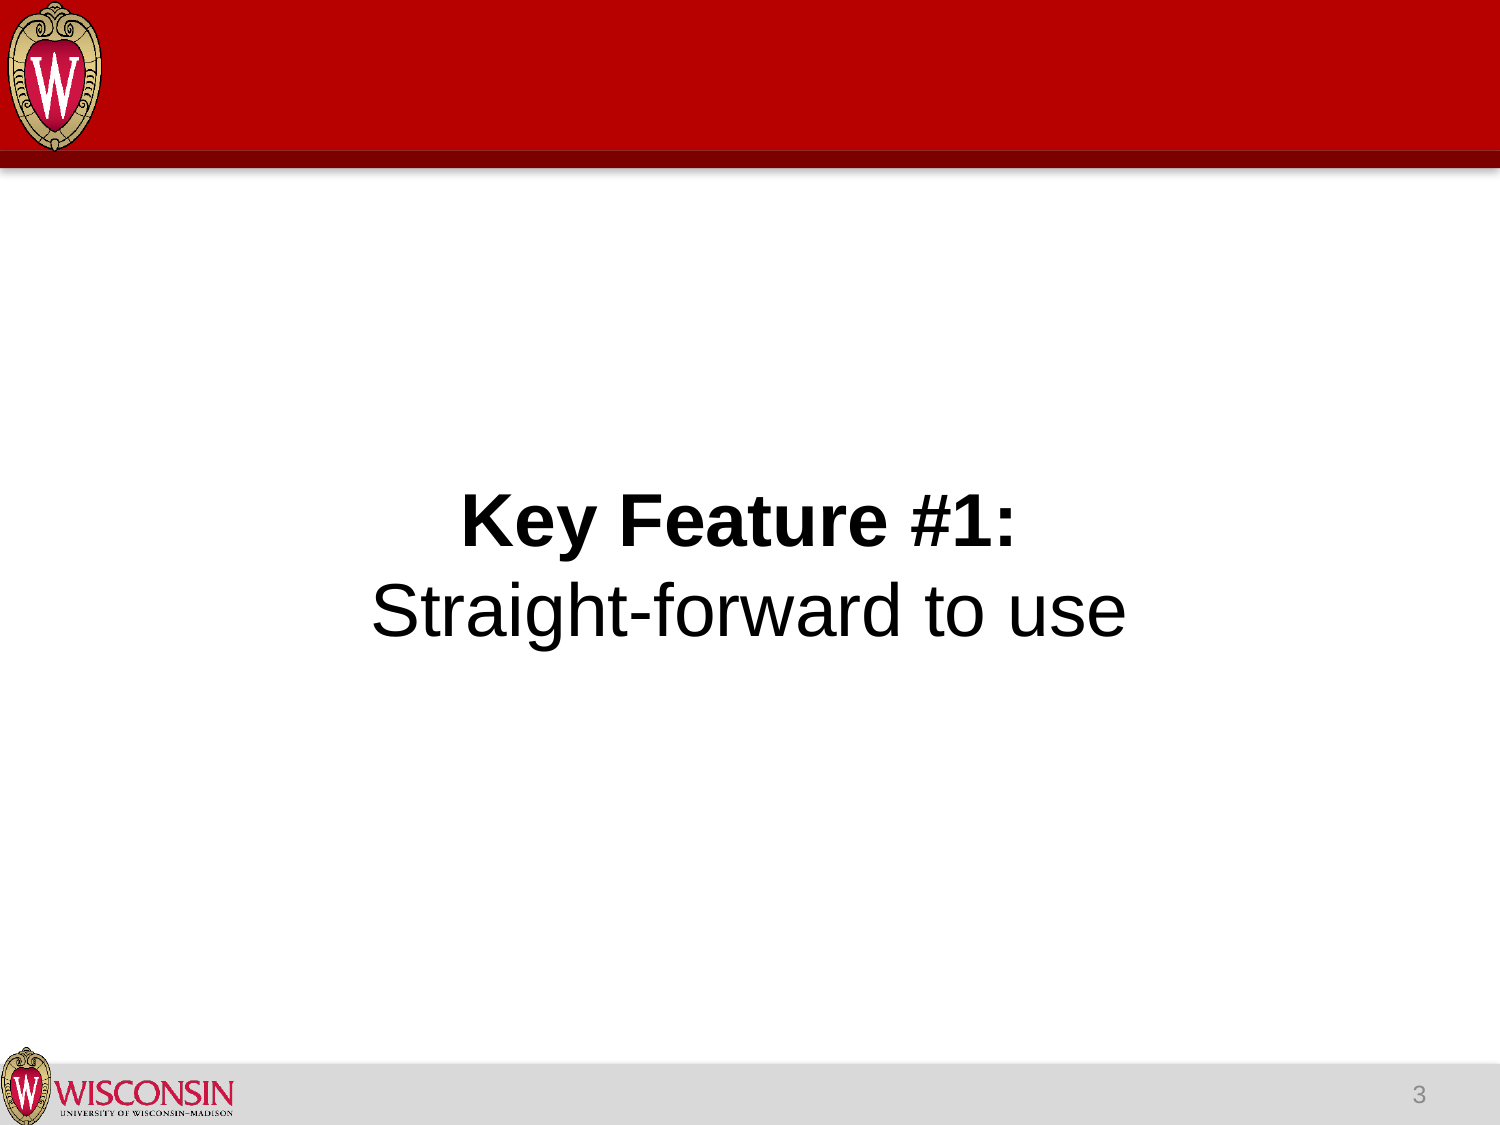

Key Feature #1:
Straight-forward to use
3